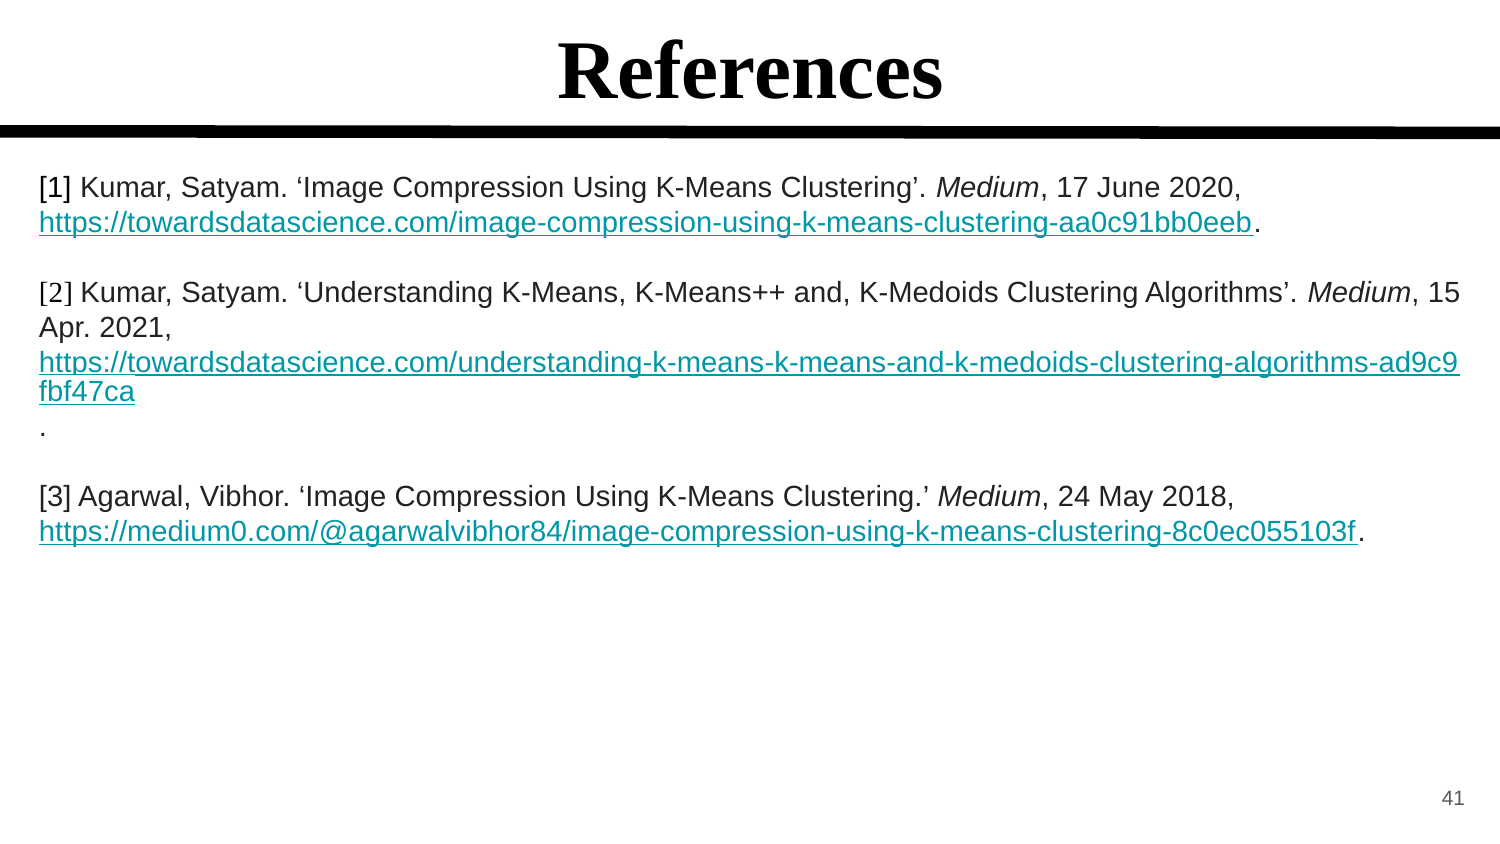

References

[1] Kumar, Satyam. ‘Image Compression Using K-Means Clustering’. Medium, 17 June 2020, https://towardsdatascience.com/image-compression-using-k-means-clustering-aa0c91bb0eeb.

[2] Kumar, Satyam. ‘Understanding K-Means, K-Means++ and, K-Medoids Clustering Algorithms’. Medium, 15 Apr. 2021, https://towardsdatascience.com/understanding-k-means-k-means-and-k-medoids-clustering-algorithms-ad9c9fbf47ca.

[3] Agarwal, Vibhor. ‘Image Compression Using K-Means Clustering.’ Medium, 24 May 2018, https://medium0.com/@agarwalvibhor84/image-compression-using-k-means-clustering-8c0ec055103f.

41